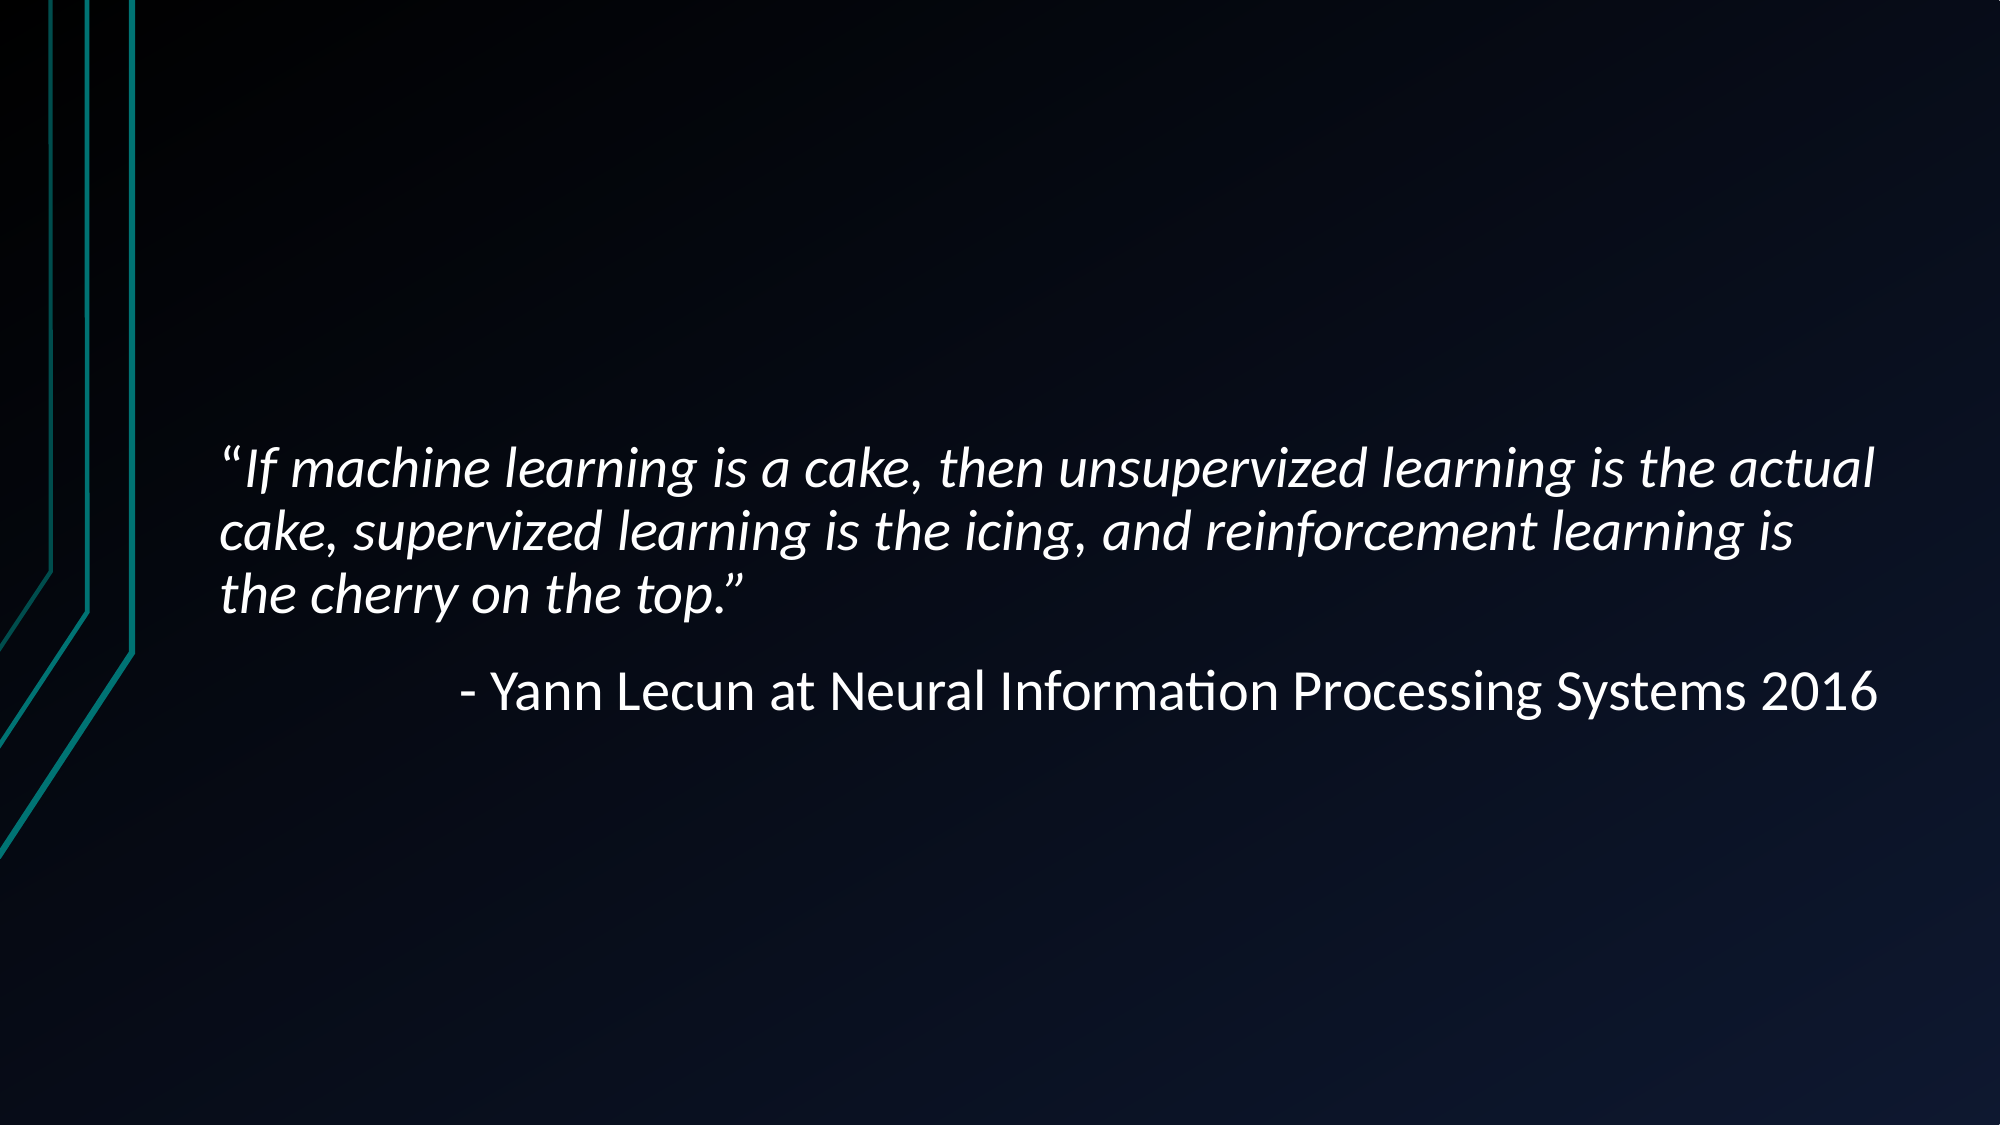

“If machine learning is a cake, then unsupervized learning is the actual cake, supervized learning is the icing, and reinforcement learning is the cherry on the top.”
- Yann Lecun at Neural Information Processing Systems 2016